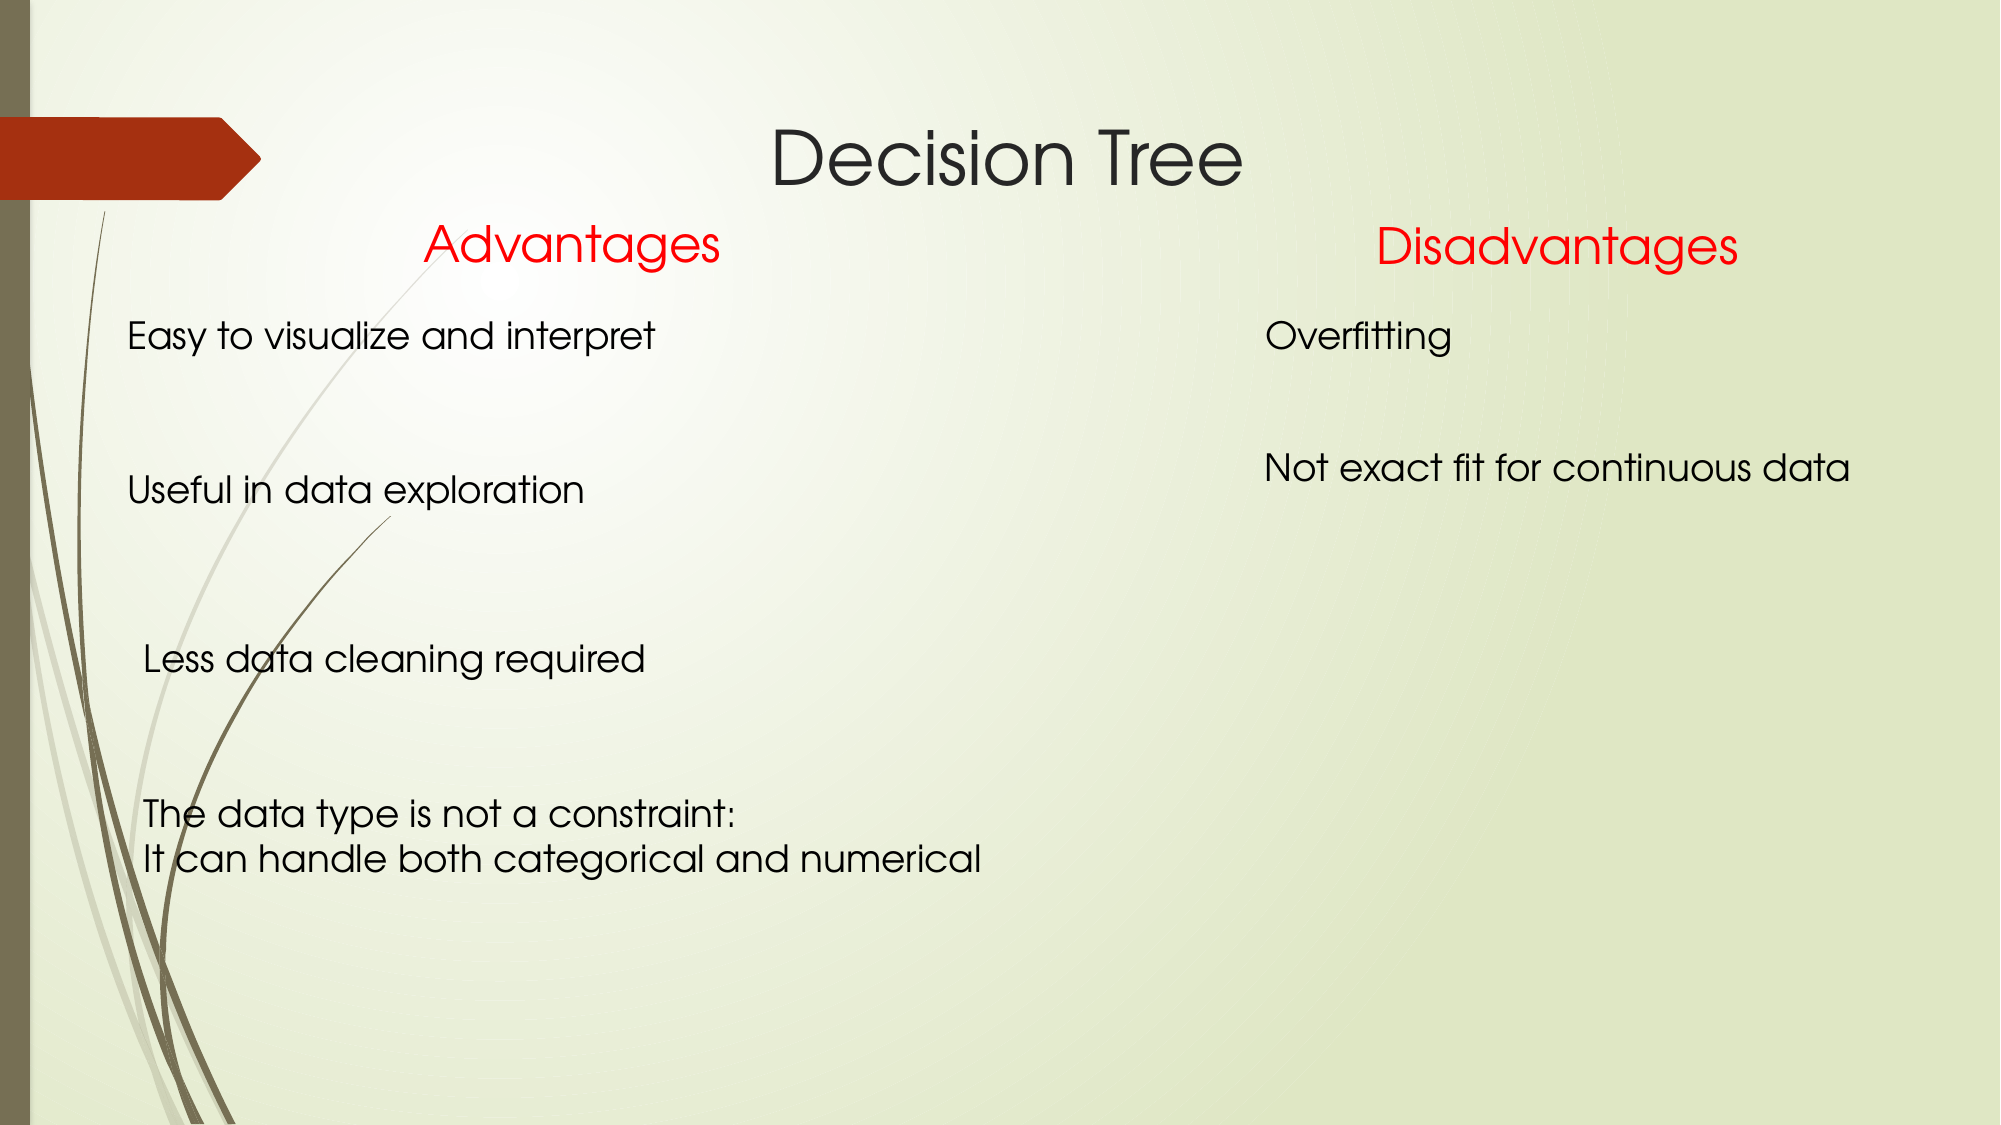

# Decision Tree
Advantages
Disadvantages
Easy to visualize and interpret
Overfitting
Not exact fit for continuous data
Useful in data exploration
Less data cleaning required
The data type is not a constraint:
It can handle both categorical and numerical